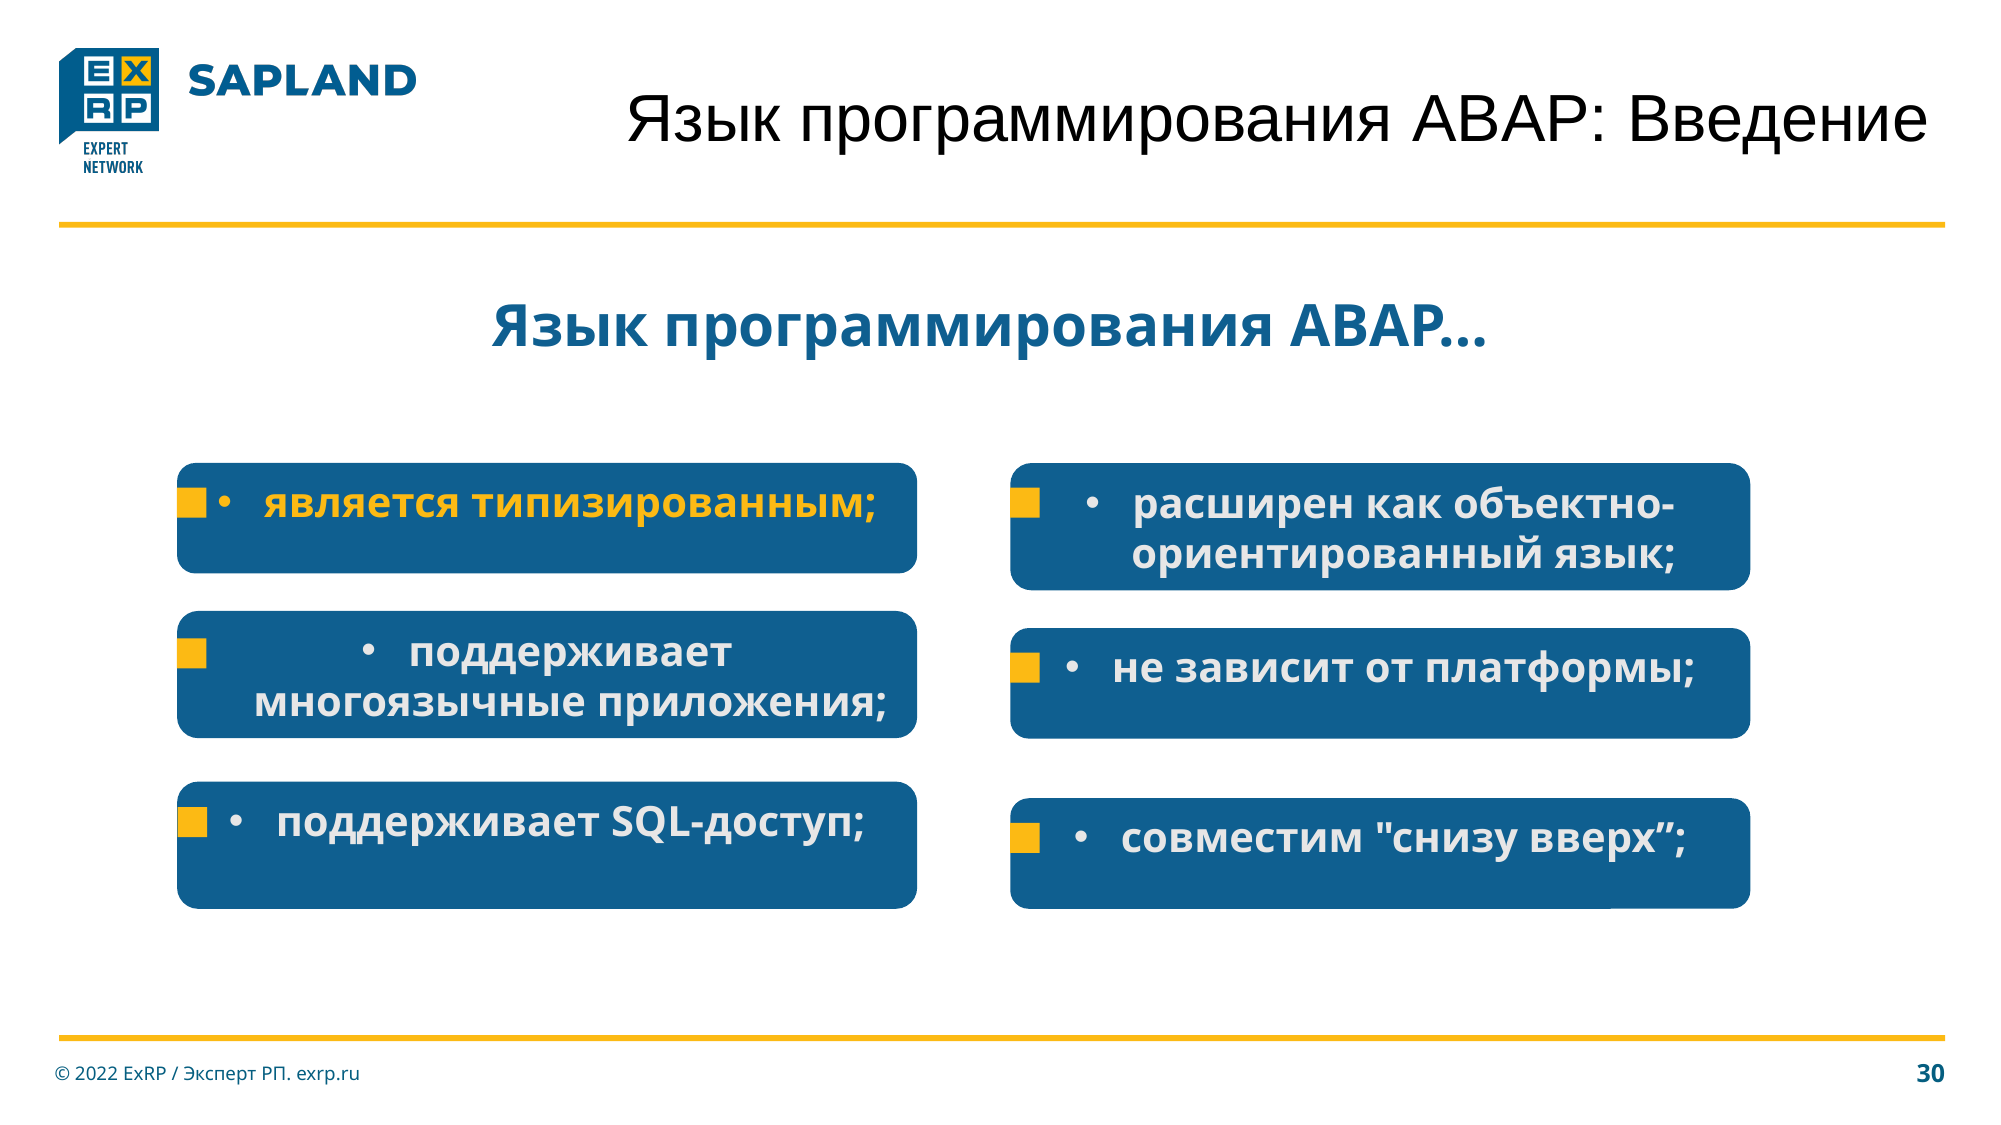

# Язык программирования ABAP: Введение
Язык программирования ABAP…
является типизированным;

расширен как объектно-ориентированный язык;

поддерживает многоязычные приложения;
не зависит от платформы;

поддерживает SQL-доступ;

совместим "снизу вверх”;

© 2022 ExRP / Эксперт РП. exrp.ru
30